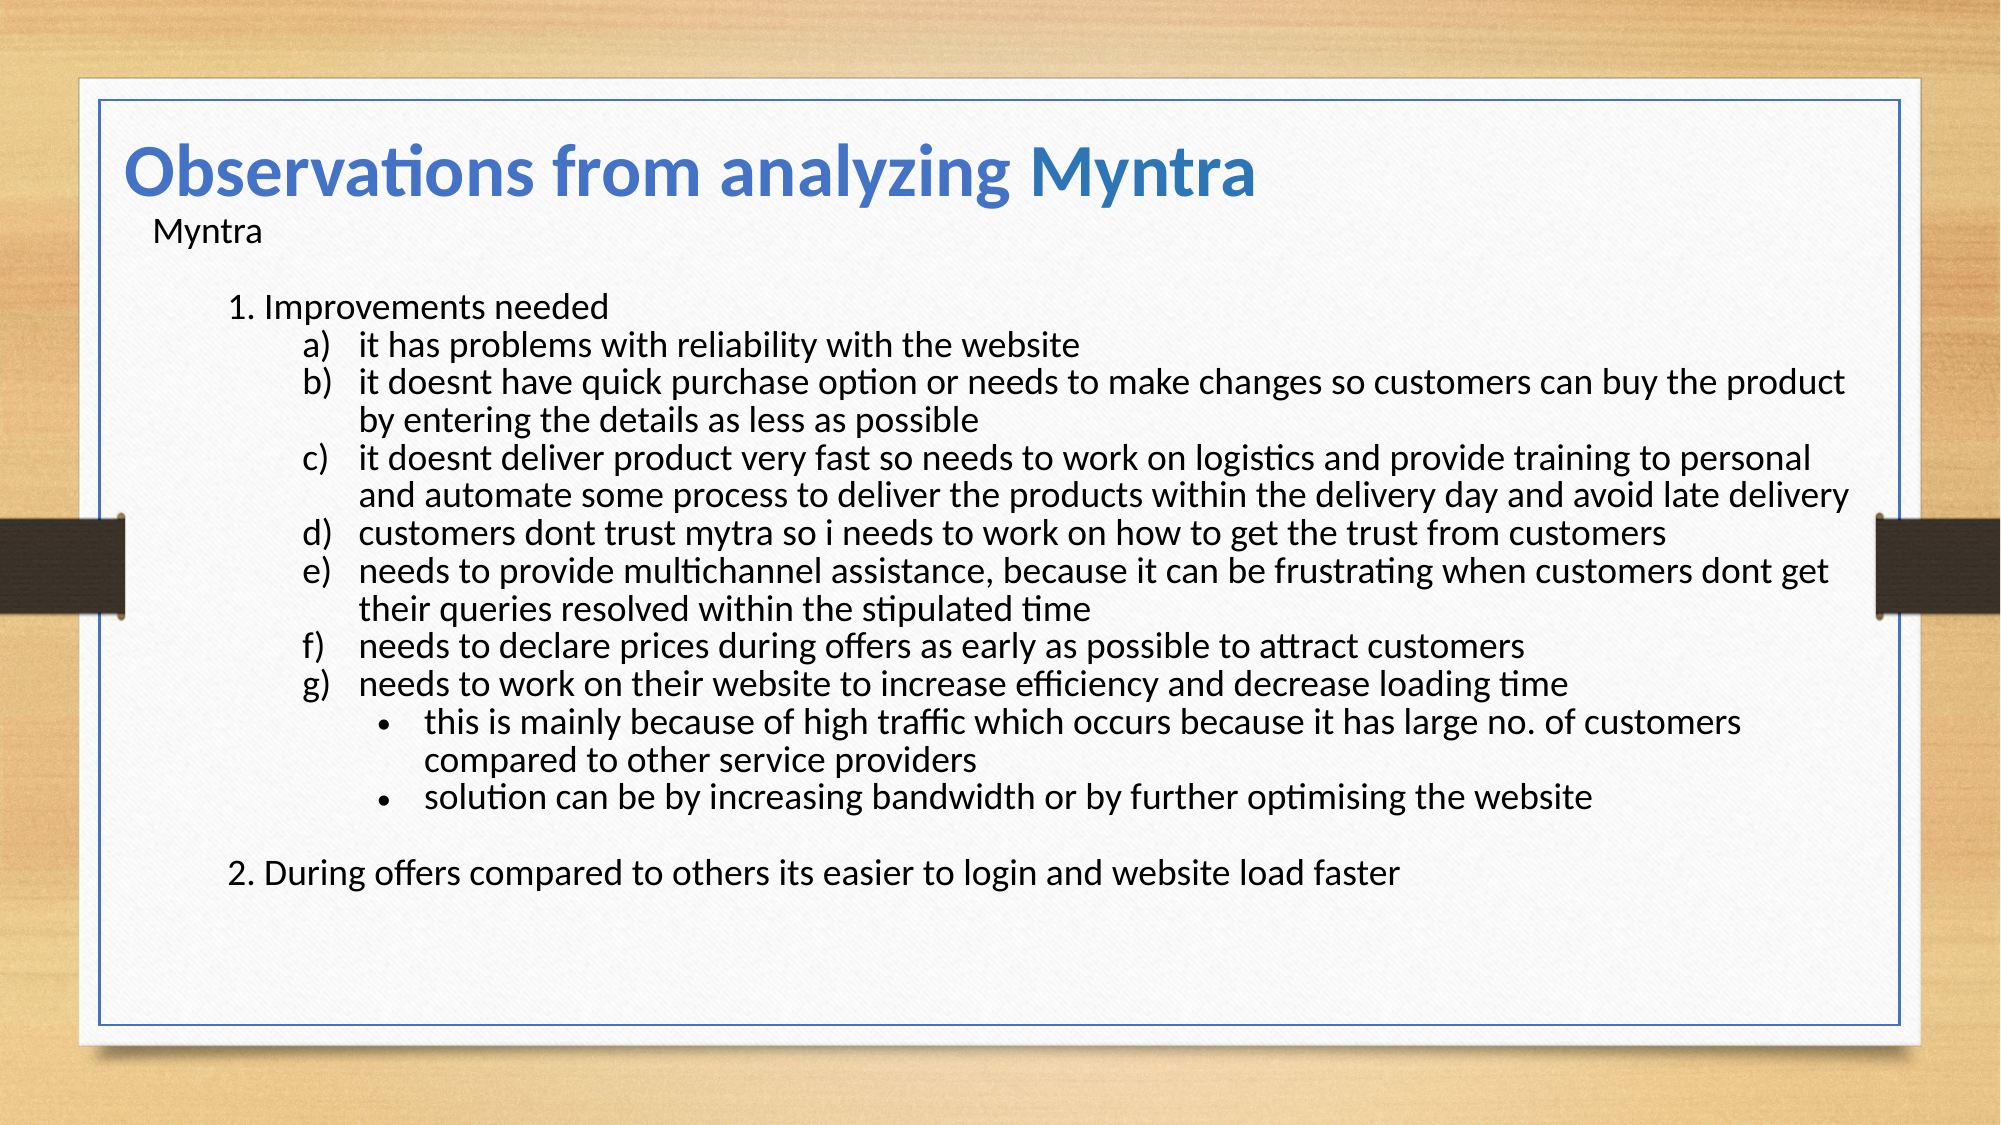

Observations from analyzing Myntra
| Myntra 1. Improvements needed it has problems with reliability with the website it doesnt have quick purchase option or needs to make changes so customers can buy the product by entering the details as less as possible it doesnt deliver product very fast so needs to work on logistics and provide training to personal and automate some process to deliver the products within the delivery day and avoid late delivery customers dont trust mytra so i needs to work on how to get the trust from customers needs to provide multichannel assistance, because it can be frustrating when customers dont get their queries resolved within the stipulated time needs to declare prices during offers as early as possible to attract customers needs to work on their website to increase efficiency and decrease loading time this is mainly because of high traffic which occurs because it has large no. of customers compared to other service providers solution can be by increasing bandwidth or by further optimising the website 2. During offers compared to others its easier to login and website load faster |
| --- |